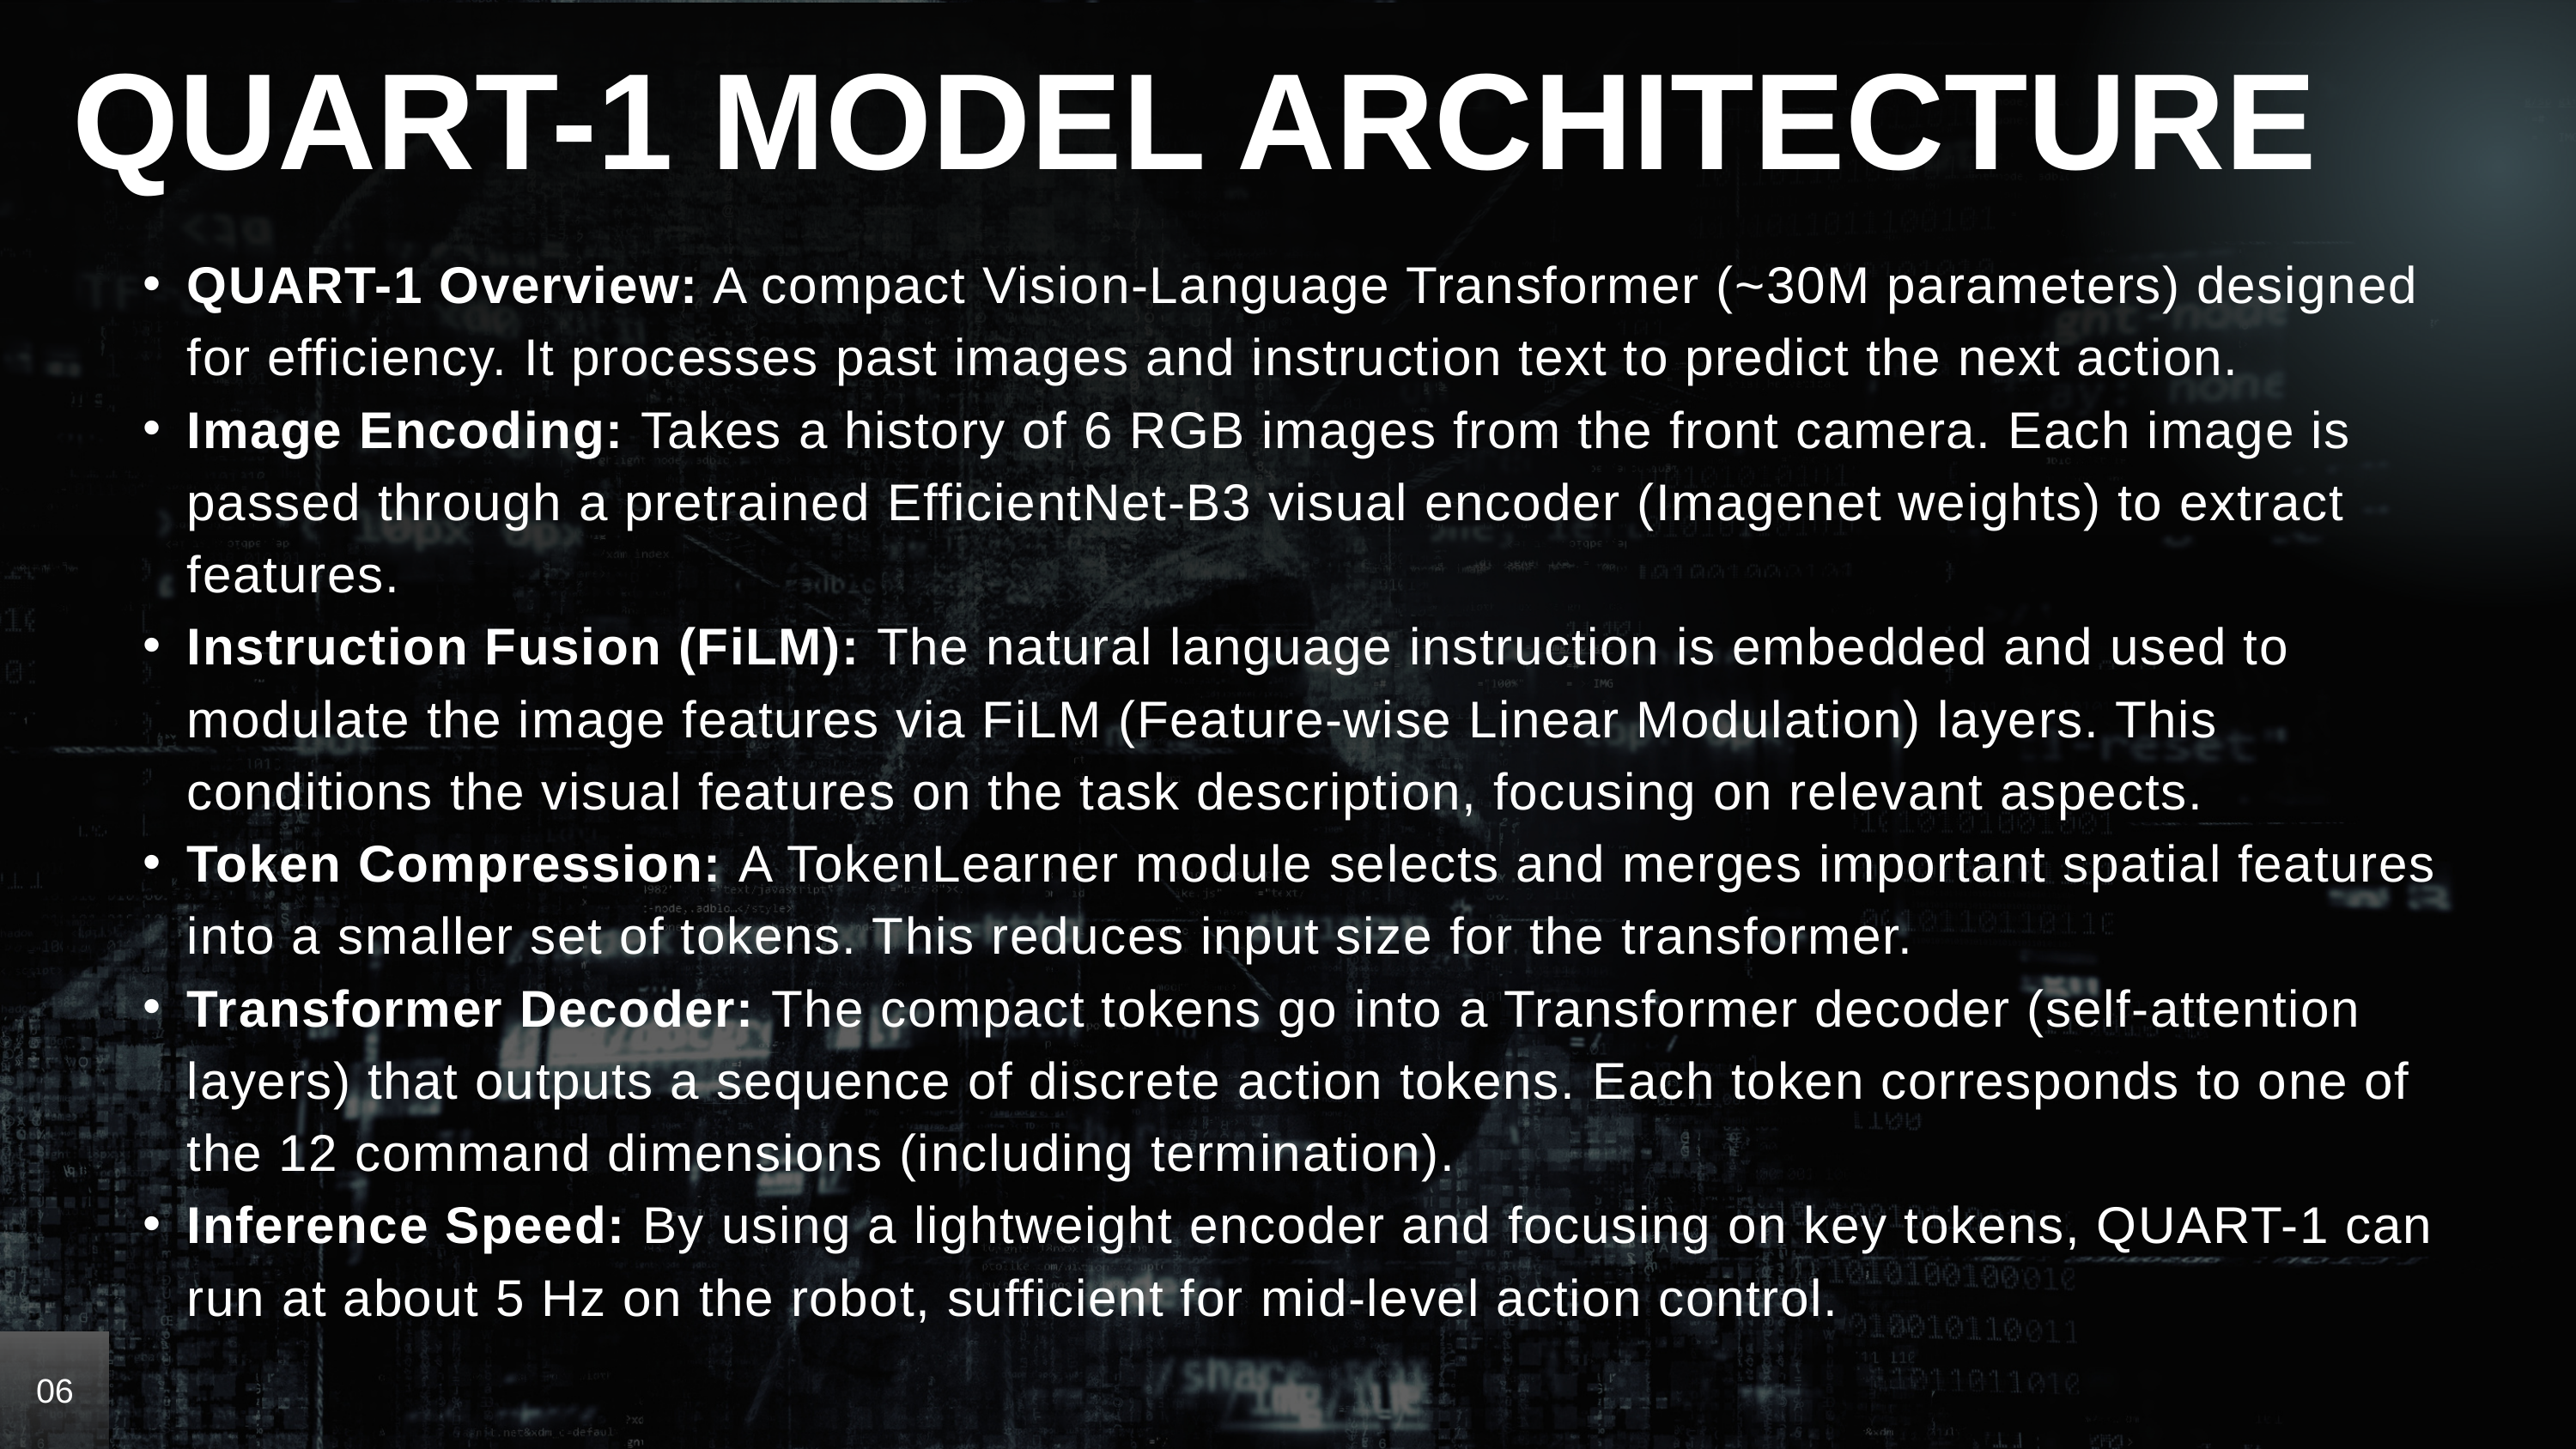

QUART-1 MODEL ARCHITECTURE
QUART-1 Overview: A compact Vision-Language Transformer (~30M parameters) designed for efficiency. It processes past images and instruction text to predict the next action.
Image Encoding: Takes a history of 6 RGB images from the front camera. Each image is passed through a pretrained EfficientNet-B3 visual encoder (Imagenet weights) to extract features.
Instruction Fusion (FiLM): The natural language instruction is embedded and used to modulate the image features via FiLM (Feature-wise Linear Modulation) layers. This conditions the visual features on the task description, focusing on relevant aspects.
Token Compression: A TokenLearner module selects and merges important spatial features into a smaller set of tokens. This reduces input size for the transformer.
Transformer Decoder: The compact tokens go into a Transformer decoder (self-attention layers) that outputs a sequence of discrete action tokens. Each token corresponds to one of the 12 command dimensions (including termination).
Inference Speed: By using a lightweight encoder and focusing on key tokens, QUART-1 can run at about 5 Hz on the robot, sufficient for mid-level action control.

06